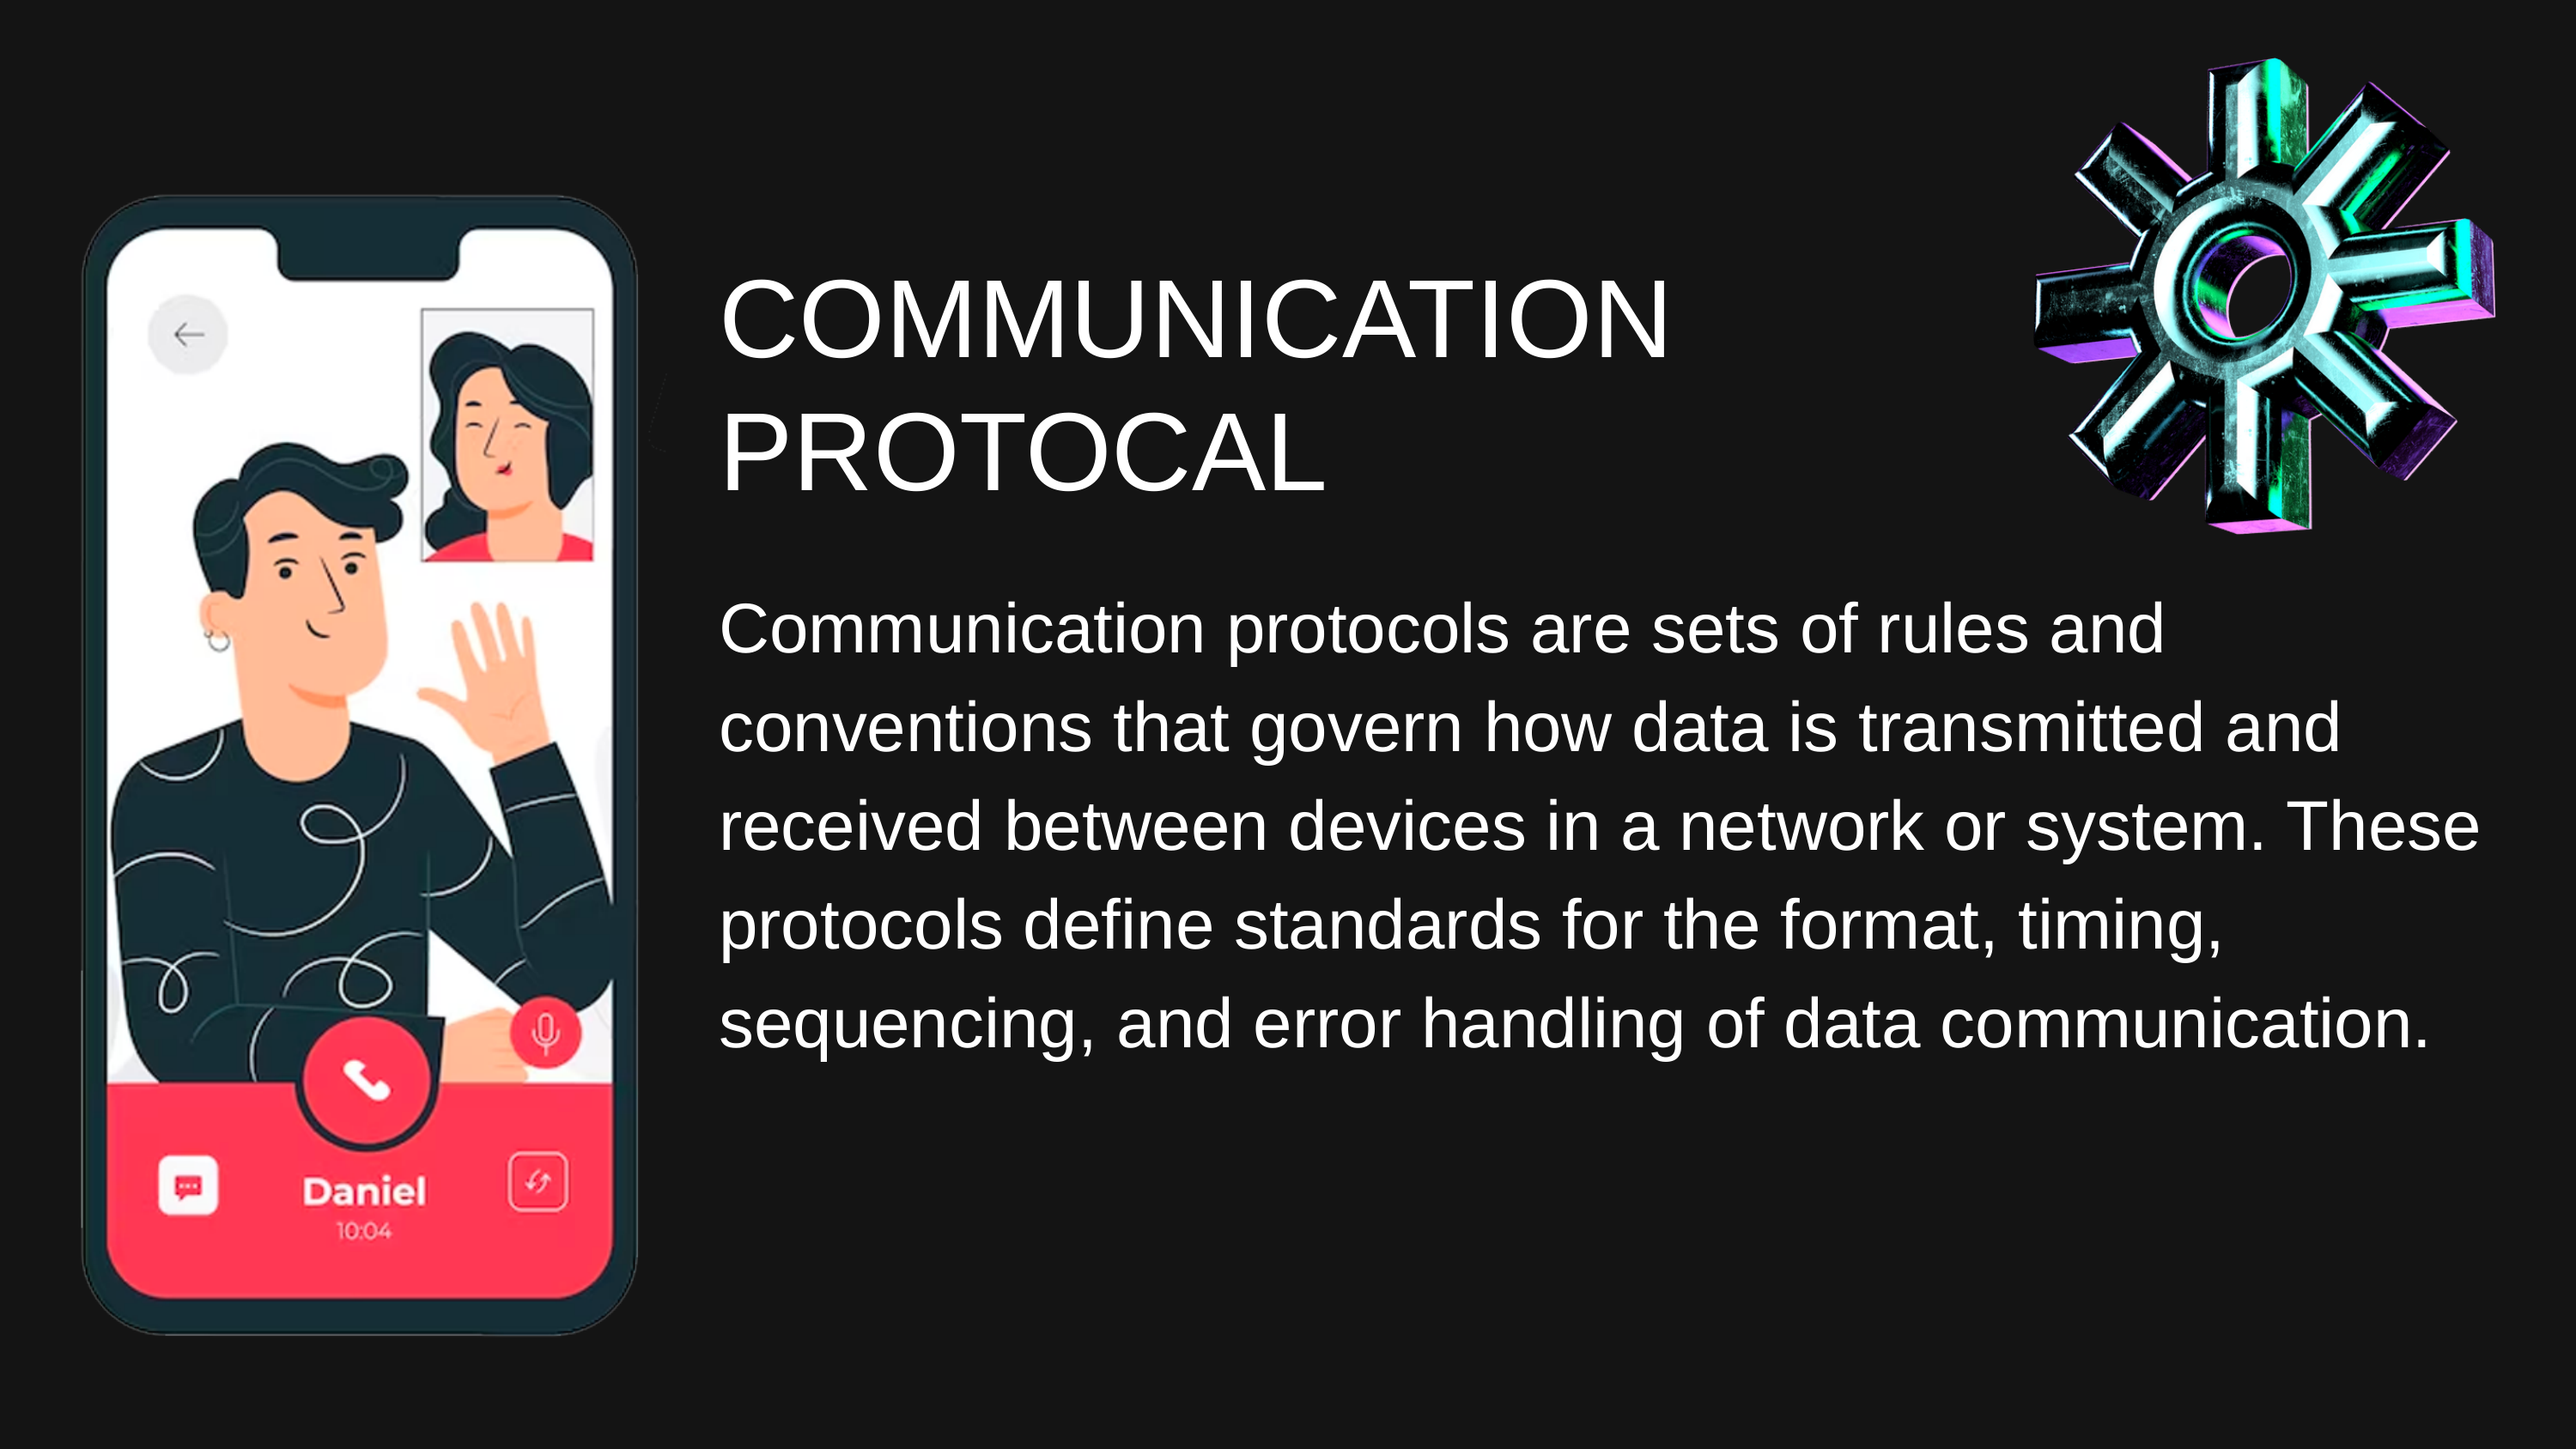

COMMUNICATION PROTOCAL
Communication protocols are sets of rules and conventions that govern how data is transmitted and received between devices in a network or system. These protocols define standards for the format, timing, sequencing, and error handling of data communication.